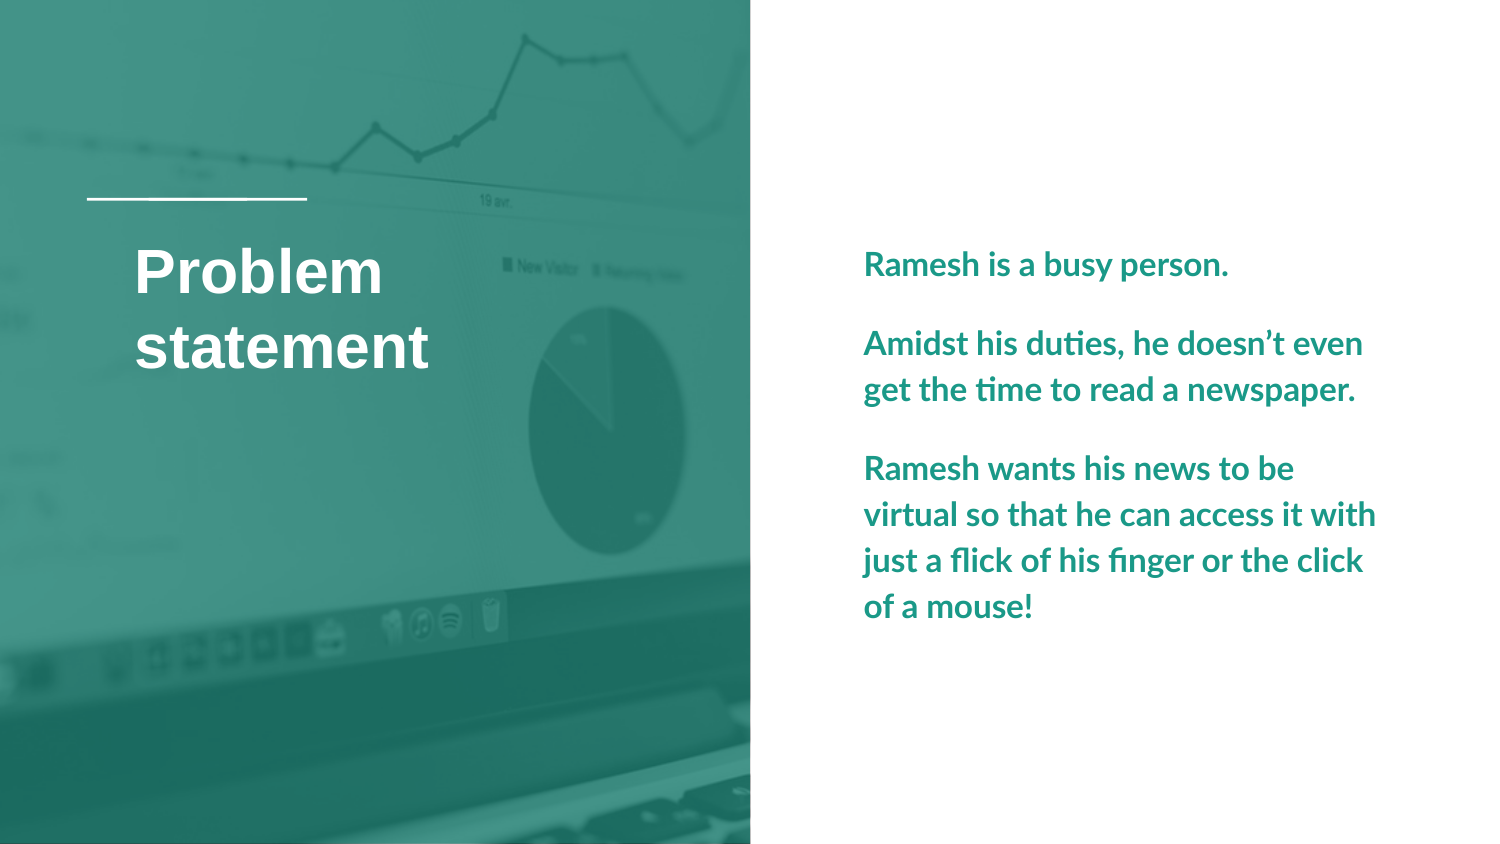

# Problem statement
Ramesh is a busy person.
Amidst his duties, he doesn’t even get the time to read a newspaper.
Ramesh wants his news to be virtual so that he can access it with just a flick of his finger or the click of a mouse!